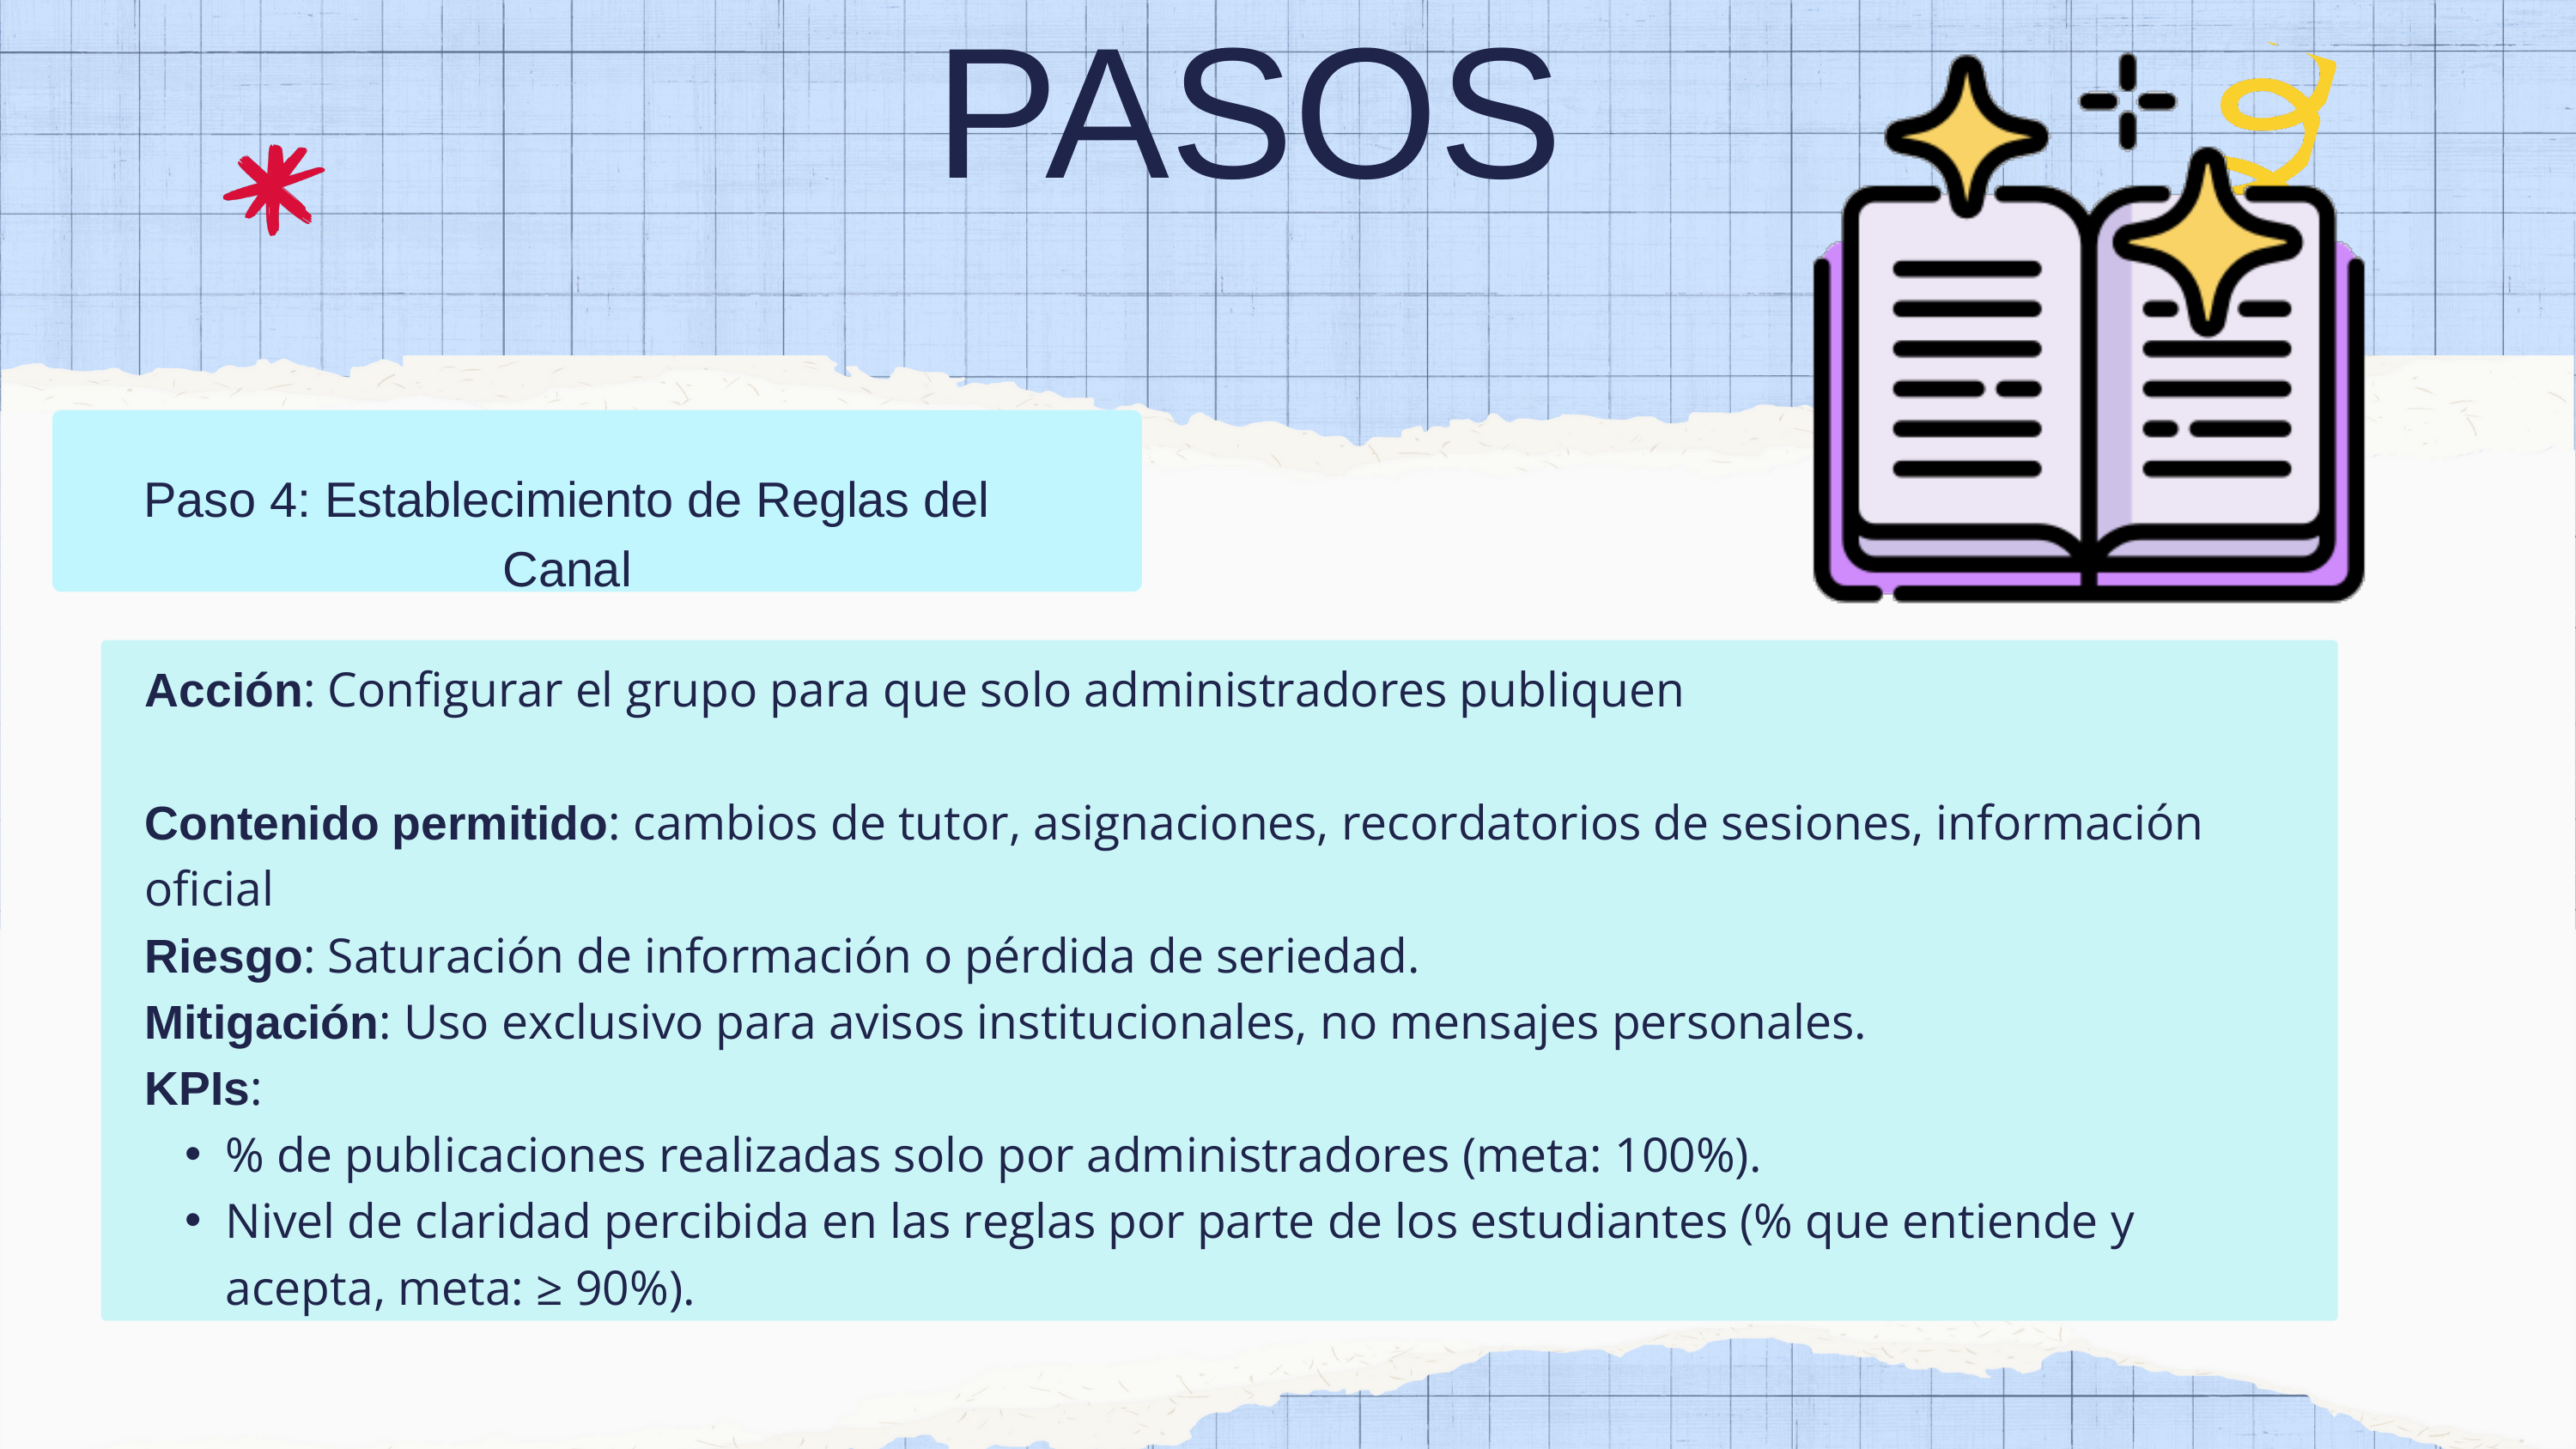

PASOS

Paso 4: Establecimiento de Reglas del Canal

Acción: Configurar el grupo para que solo administradores publiquen

Contenido permitido: cambios de tutor, asignaciones, recordatorios de sesiones, información oficial
Riesgo: Saturación de información o pérdida de seriedad.
Mitigación: Uso exclusivo para avisos institucionales, no mensajes personales.
KPIs:
% de publicaciones realizadas solo por administradores (meta: 100%).
Nivel de claridad percibida en las reglas por parte de los estudiantes (% que entiende y acepta, meta: ≥ 90%).